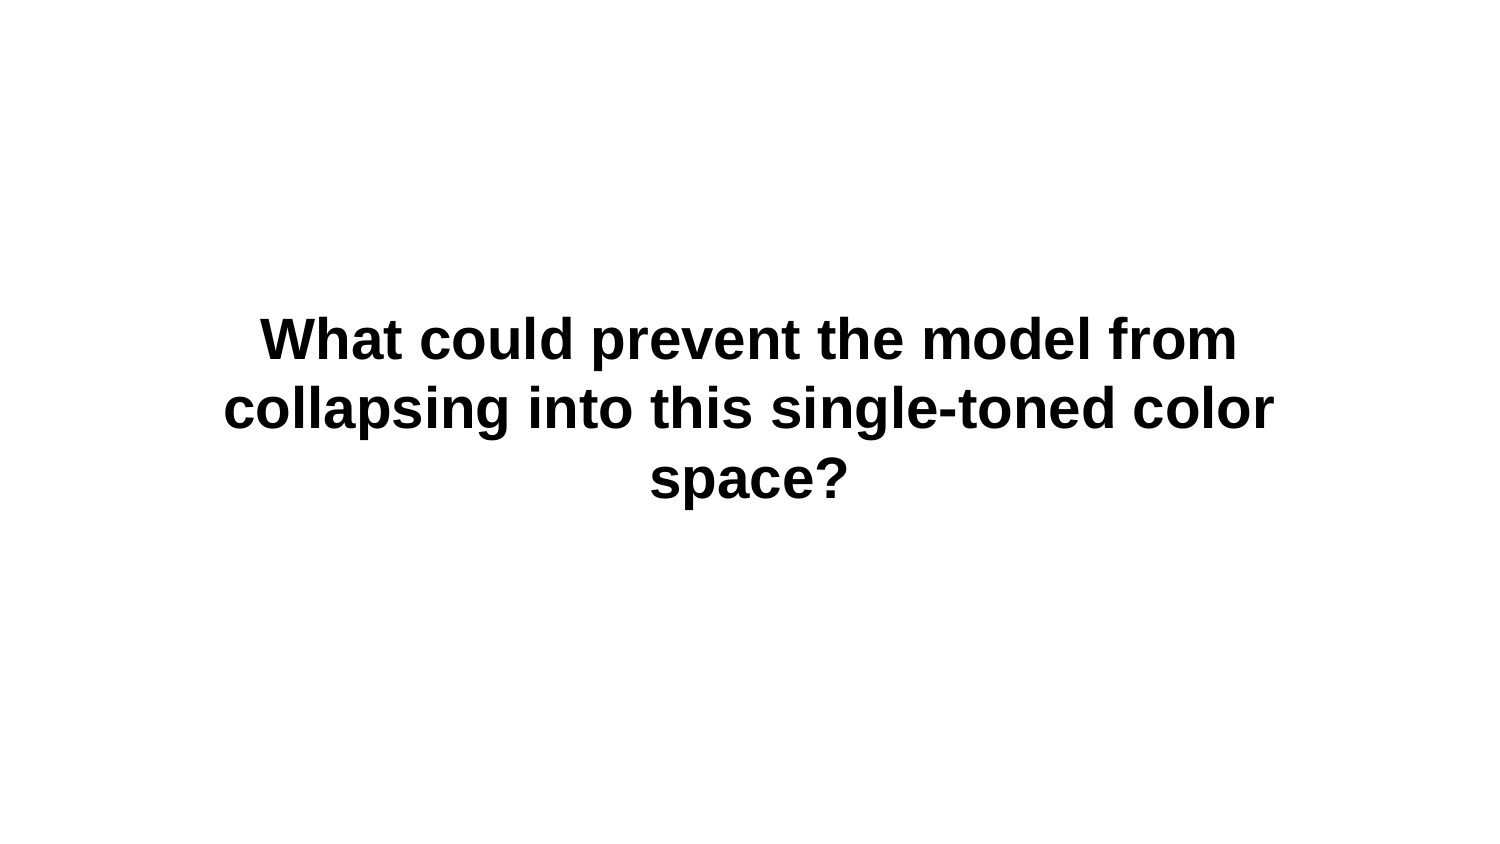

# What could prevent the model from collapsing into this single-toned color space?